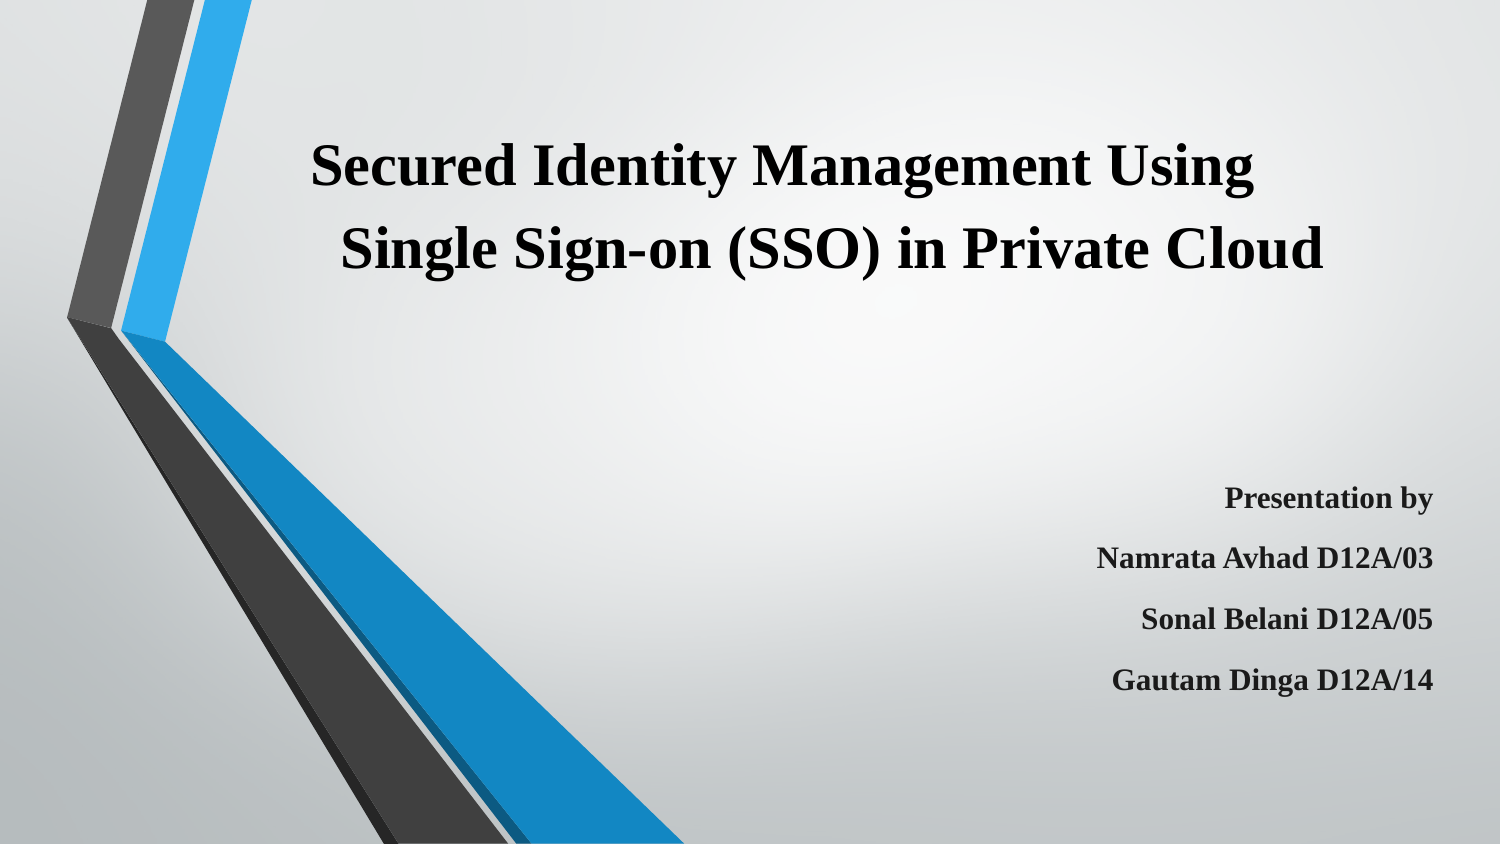

Secured Identity Management Using          Single Sign-on (SSO) in Private Cloud

Presentation by
Namrata Avhad D12A/03
Sonal Belani D12A/05
Gautam Dinga D12A/14